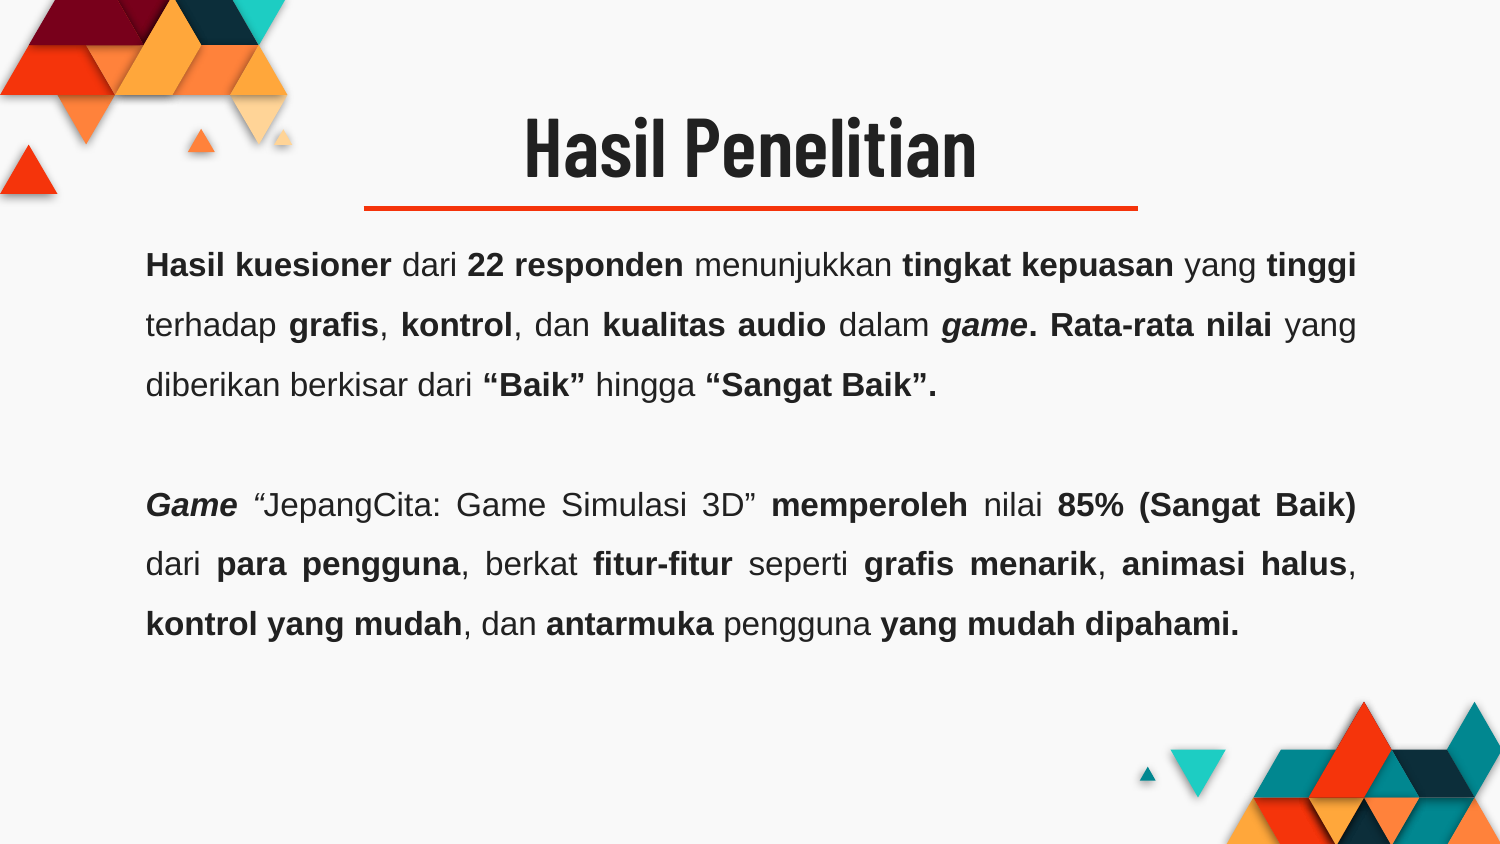

# Hasil Penelitian
Hasil kuesioner dari 22 responden menunjukkan tingkat kepuasan yang tinggi terhadap grafis, kontrol, dan kualitas audio dalam game. Rata-rata nilai yang diberikan berkisar dari “Baik” hingga “Sangat Baik”.

Game “JepangCita: Game Simulasi 3D” memperoleh nilai 85% (Sangat Baik) dari para pengguna, berkat fitur-fitur seperti grafis menarik, animasi halus, kontrol yang mudah, dan antarmuka pengguna yang mudah dipahami.